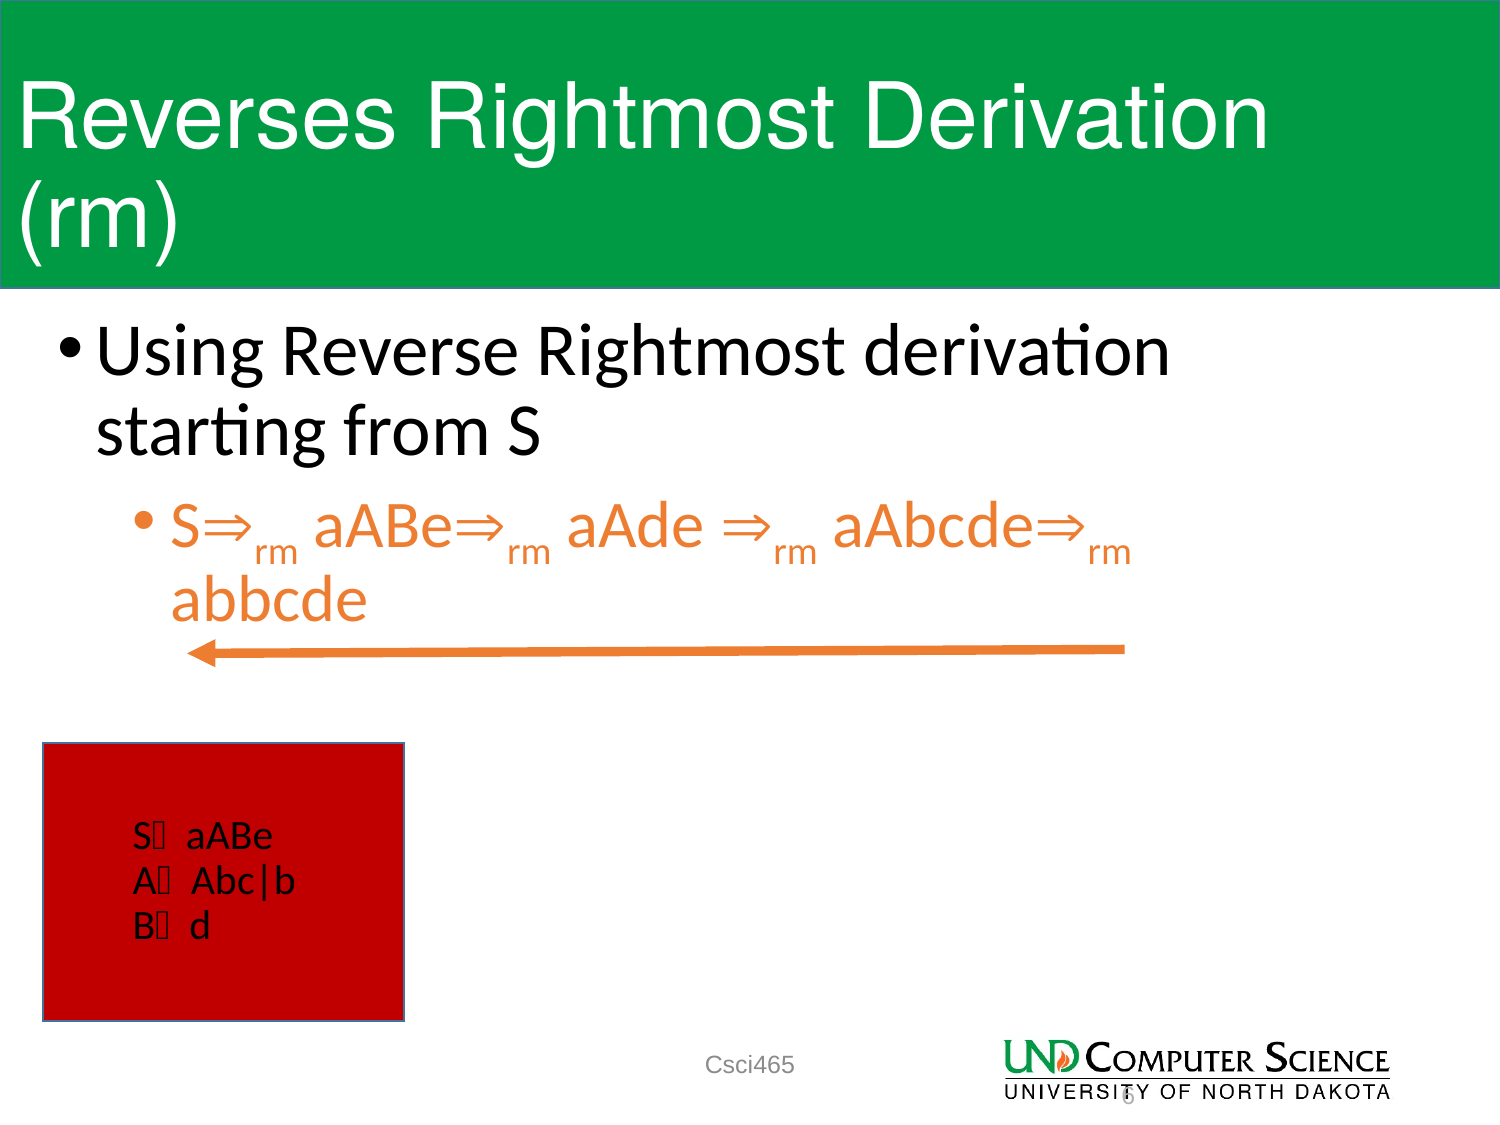

# Reverses Rightmost Derivation (rm)
Using Reverse Rightmost derivation starting from S
S⇒rm aABe⇒rm aAde ⇒rm aAbcde⇒rm abbcde
S→aABe
A→Abc|b
B→d
Csci465
6